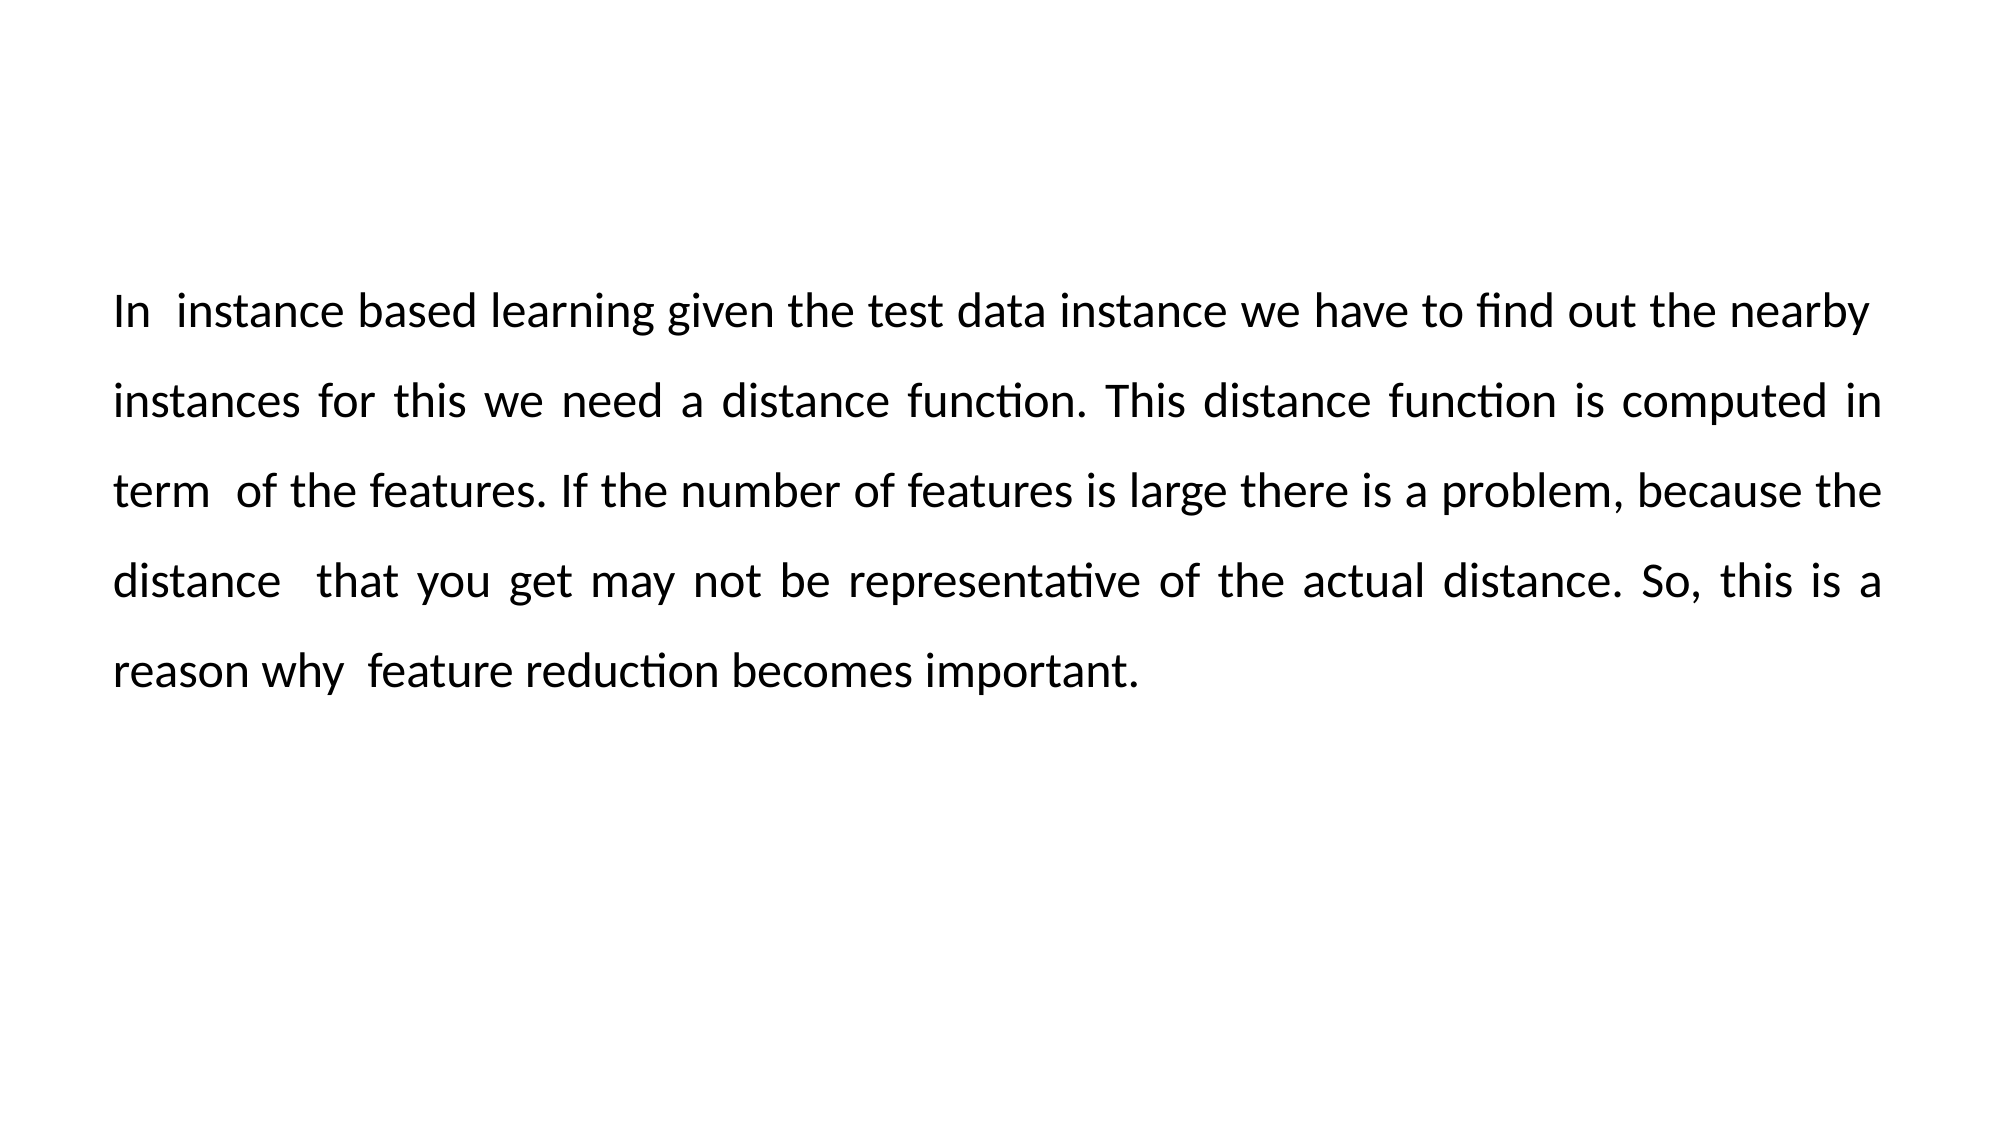

#
In  instance based learning given the test data instance we have to find out the nearby  instances for this we need a distance function. This distance function is computed in term  of the features. If the number of features is large there is a problem, because the distance  that you get may not be representative of the actual distance. So, this is a reason why  feature reduction becomes important.